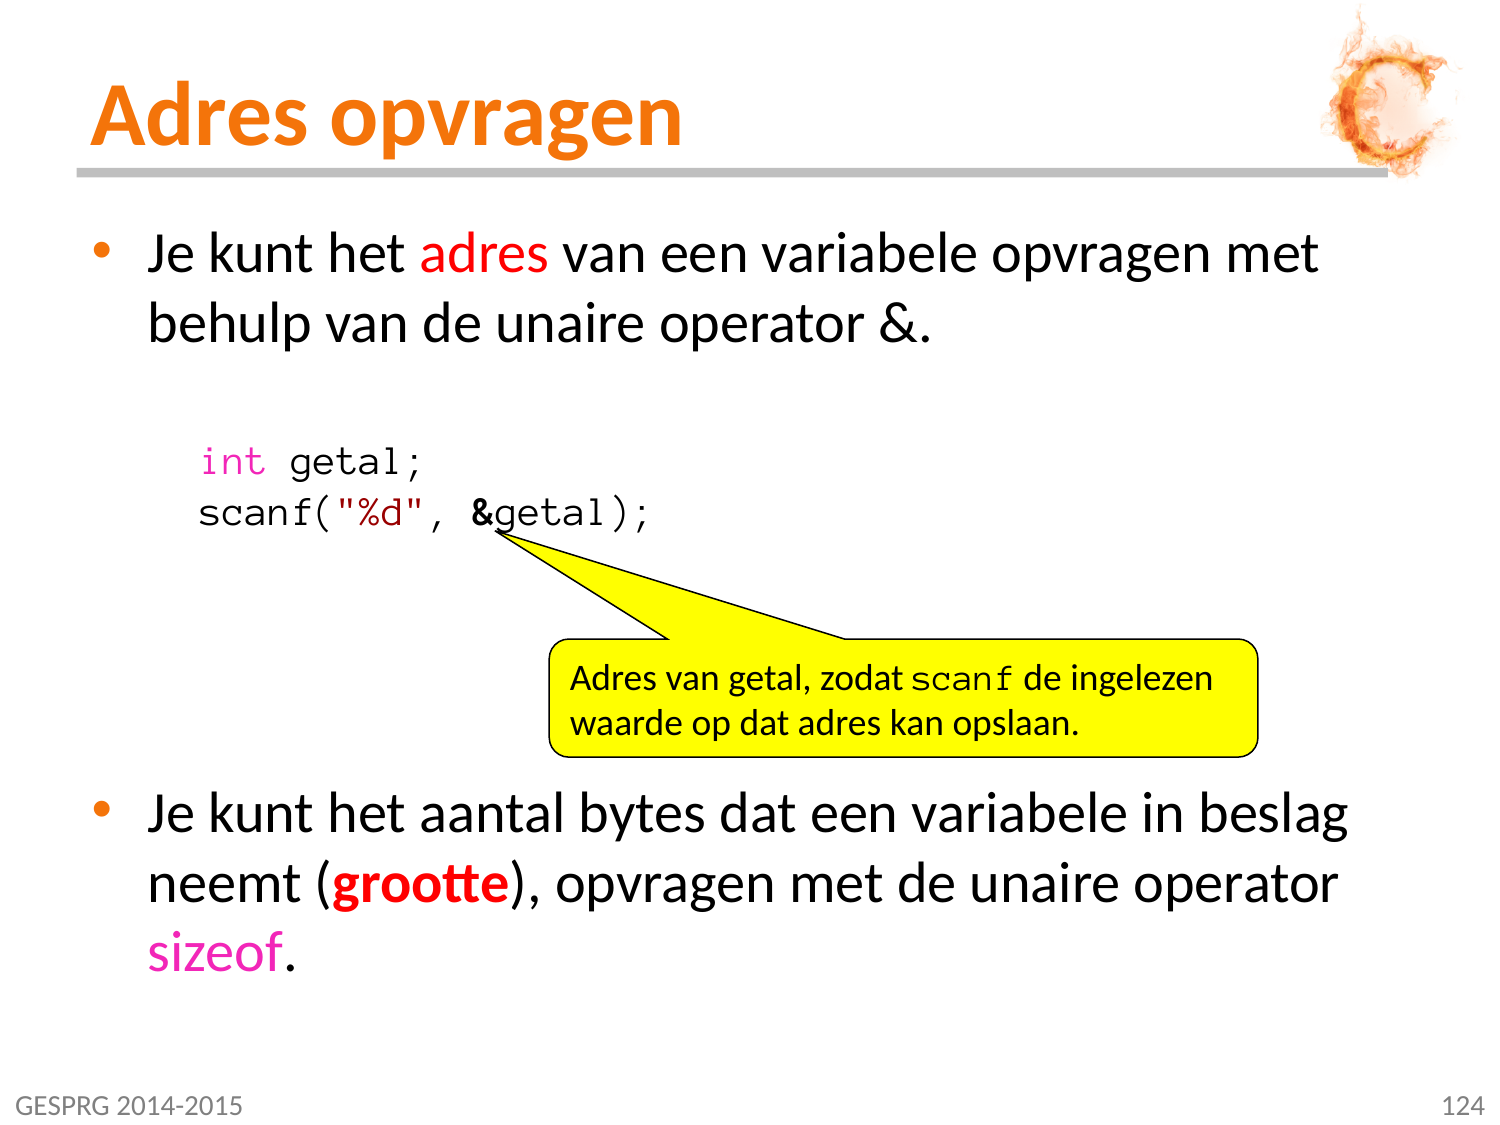

# Adres opvragen
Je kunt het adres van een variabele opvragen met behulp van de unaire operator &.

Je kunt het aantal bytes dat een variabele in beslag neemt (grootte), opvragen met de unaire operator sizeof.
int getal;
scanf("%d", &getal);
Adres van getal, zodat scanf de ingelezen waarde op dat adres kan opslaan.
GESPRG 2014-2015
124